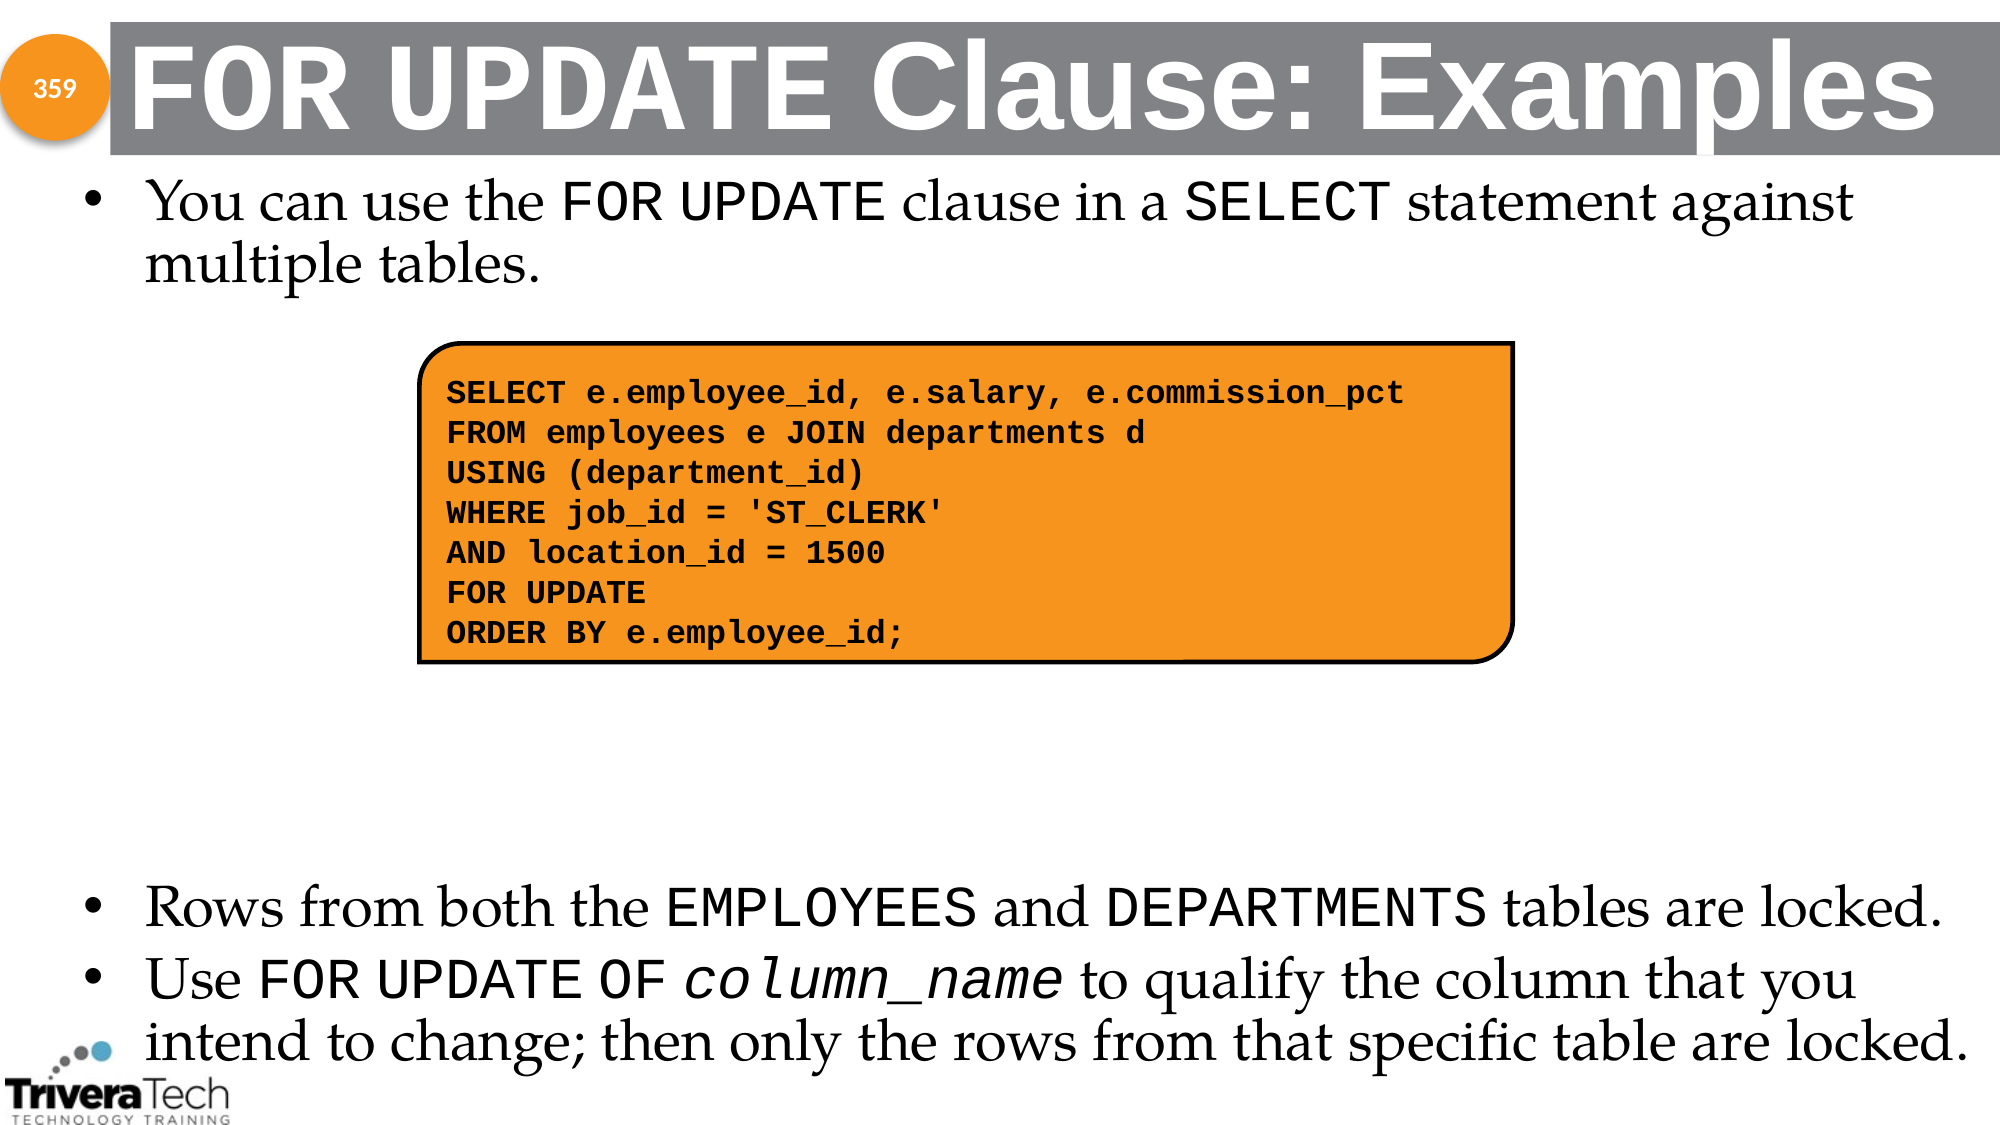

# FOR UPDATE Clause: Examples
359
You can use the FOR UPDATE clause in a SELECT statement against multiple tables.

Rows from both the EMPLOYEES and DEPARTMENTS tables are locked.
Use FOR UPDATE OF column_name to qualify the column that you intend to change; then only the rows from that specific table are locked.

SELECT e.employee_id, e.salary, e.commission_pct
FROM employees e JOIN departments d
USING (department_id)
WHERE job_id = 'ST_CLERK'
AND location_id = 1500
FOR UPDATE
ORDER BY e.employee_id;